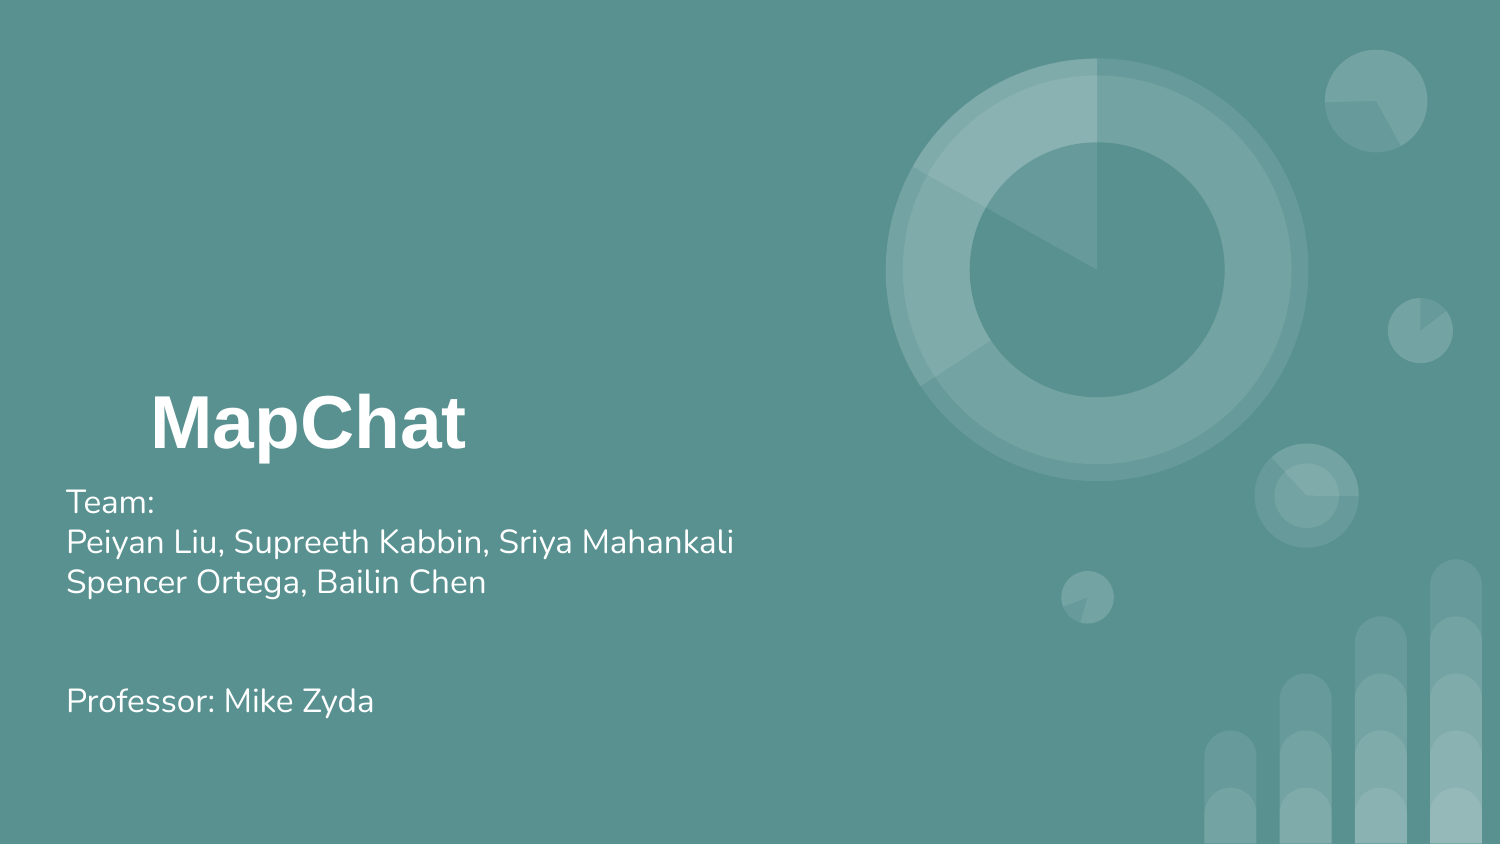

# MapChat
Team:
Peiyan Liu, Supreeth Kabbin, Sriya Mahankali
Spencer Ortega, Bailin Chen

Professor: Mike Zyda